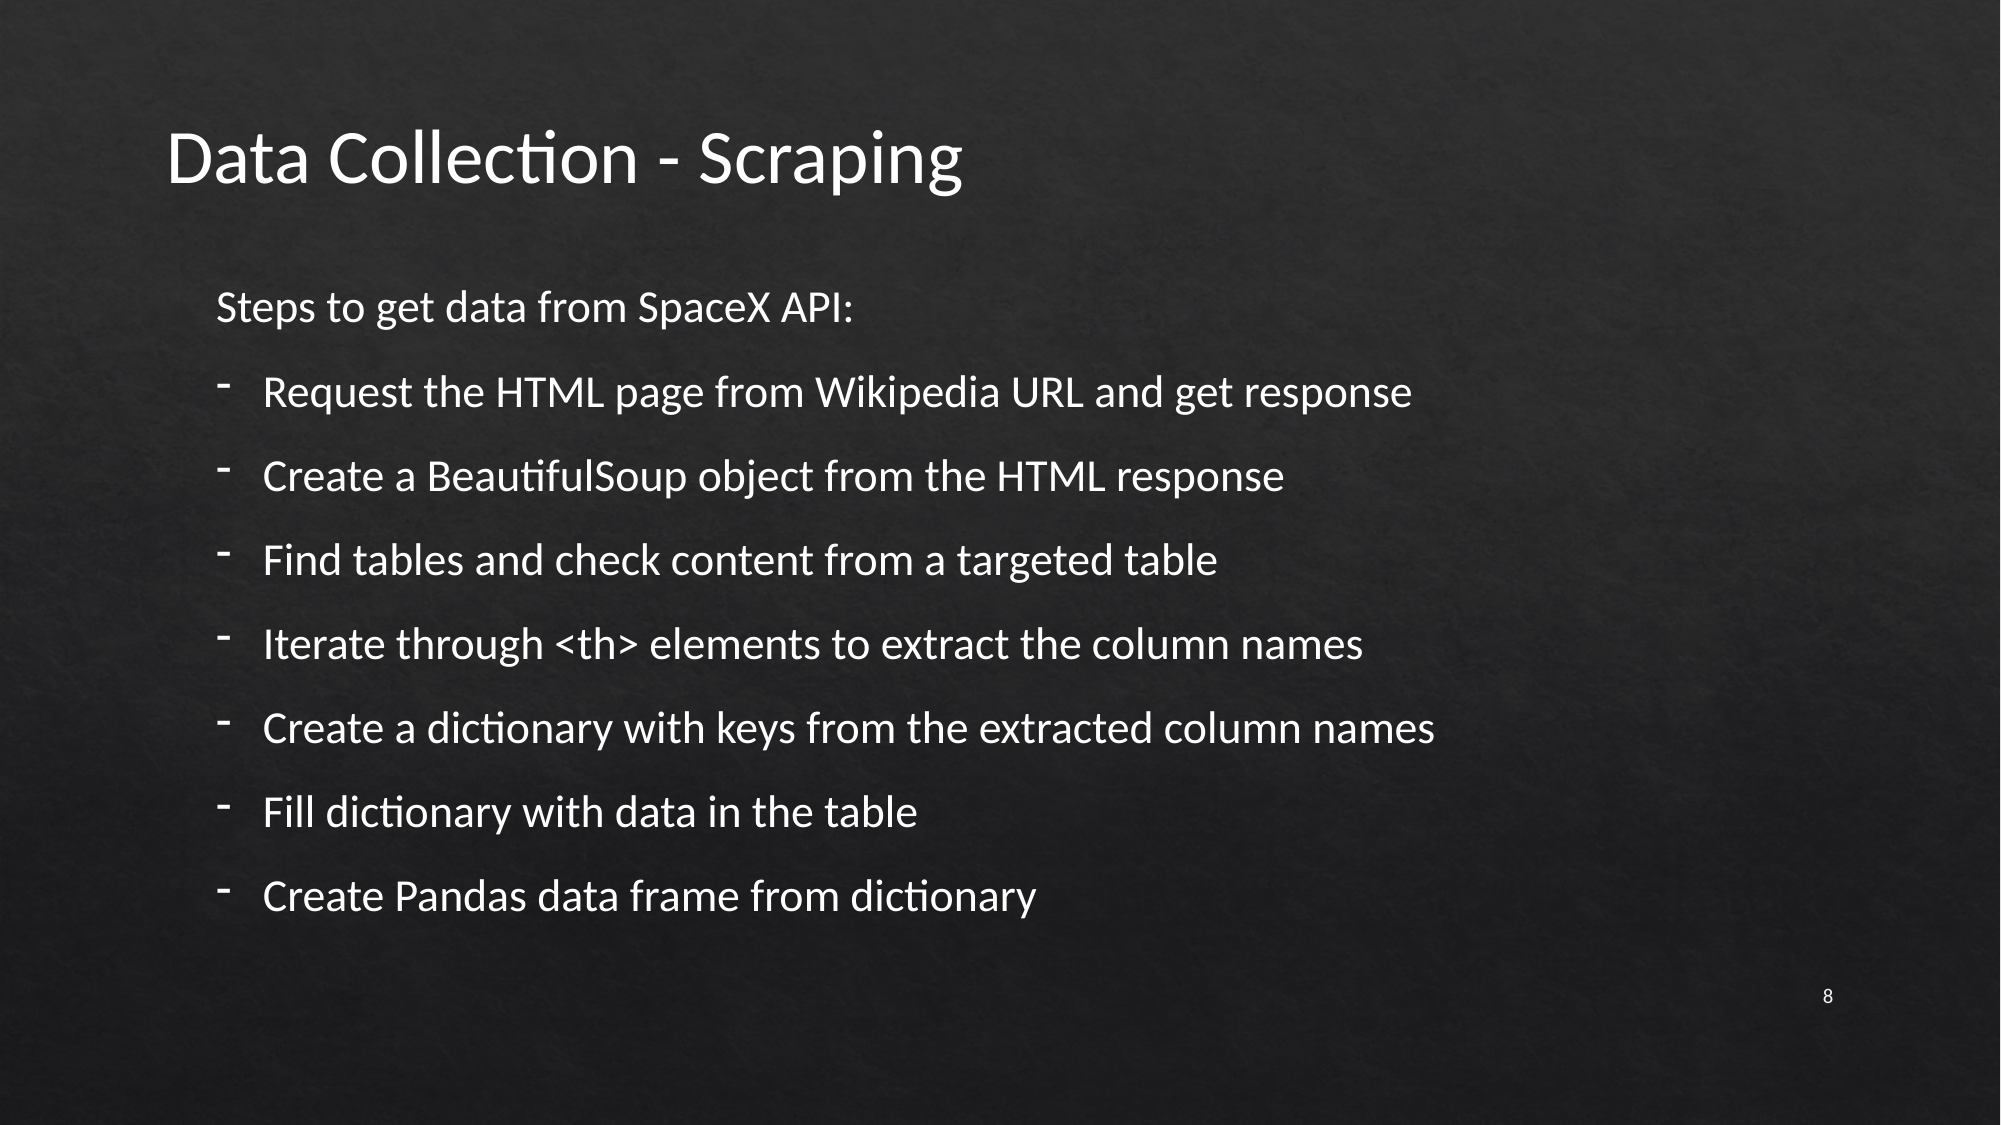

Data Collection - Scraping
Steps to get data from SpaceX API:
Request the HTML page from Wikipedia URL and get response
Create a BeautifulSoup object from the HTML response
Find tables and check content from a targeted table
Iterate through <th> elements to extract the column names
Create a dictionary with keys from the extracted column names
Fill dictionary with data in the table
Create Pandas data frame from dictionary
8